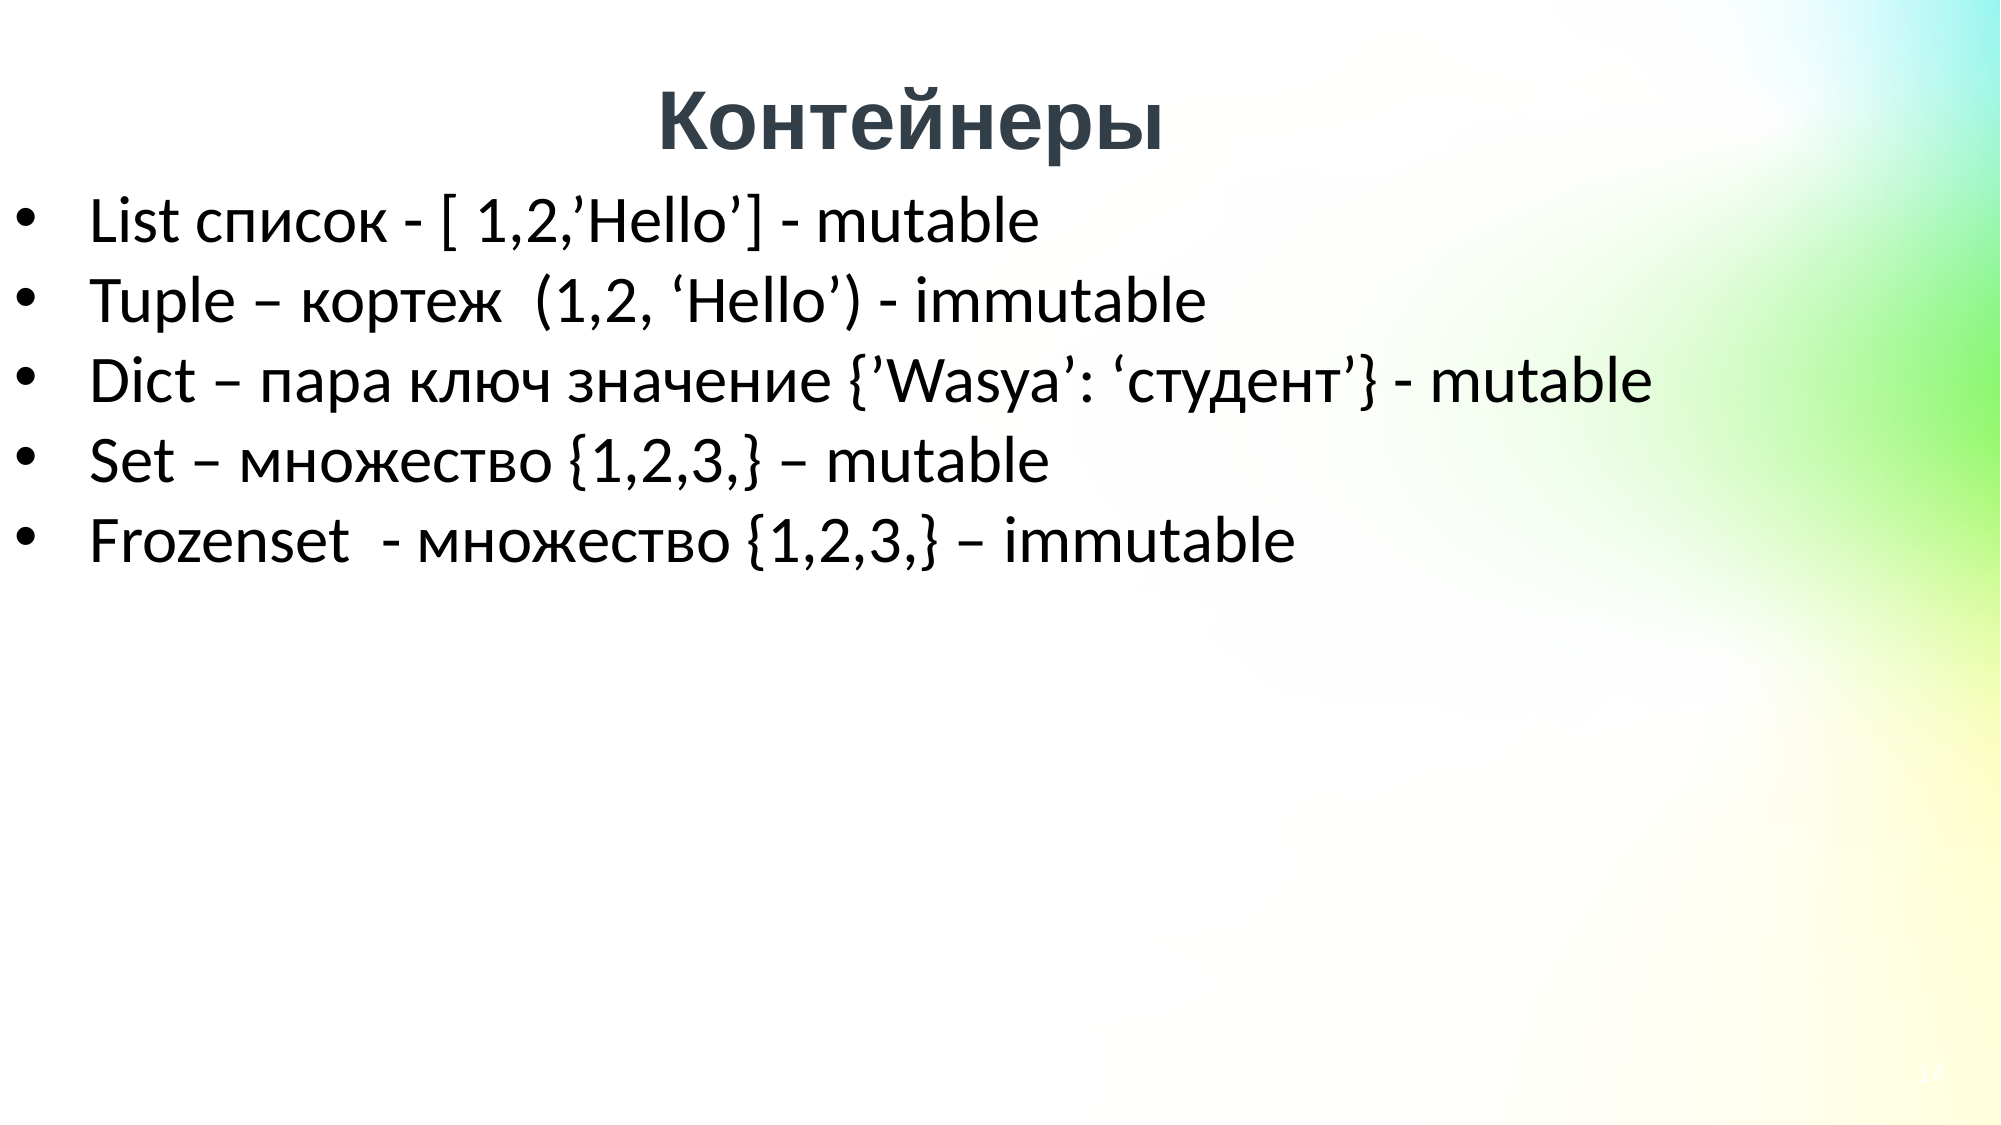

Контейнеры

List список - [ 1,2,’Hello’] - mutable
Tuple – кортеж  (1,2, ‘Hello’) - immutable
Dict – пара ключ значение {’Wasya’: ‘студент’} - mutable
Set – множество {1,2,3,} – mutable
Frozenset  - множество {1,2,3,} – immutable